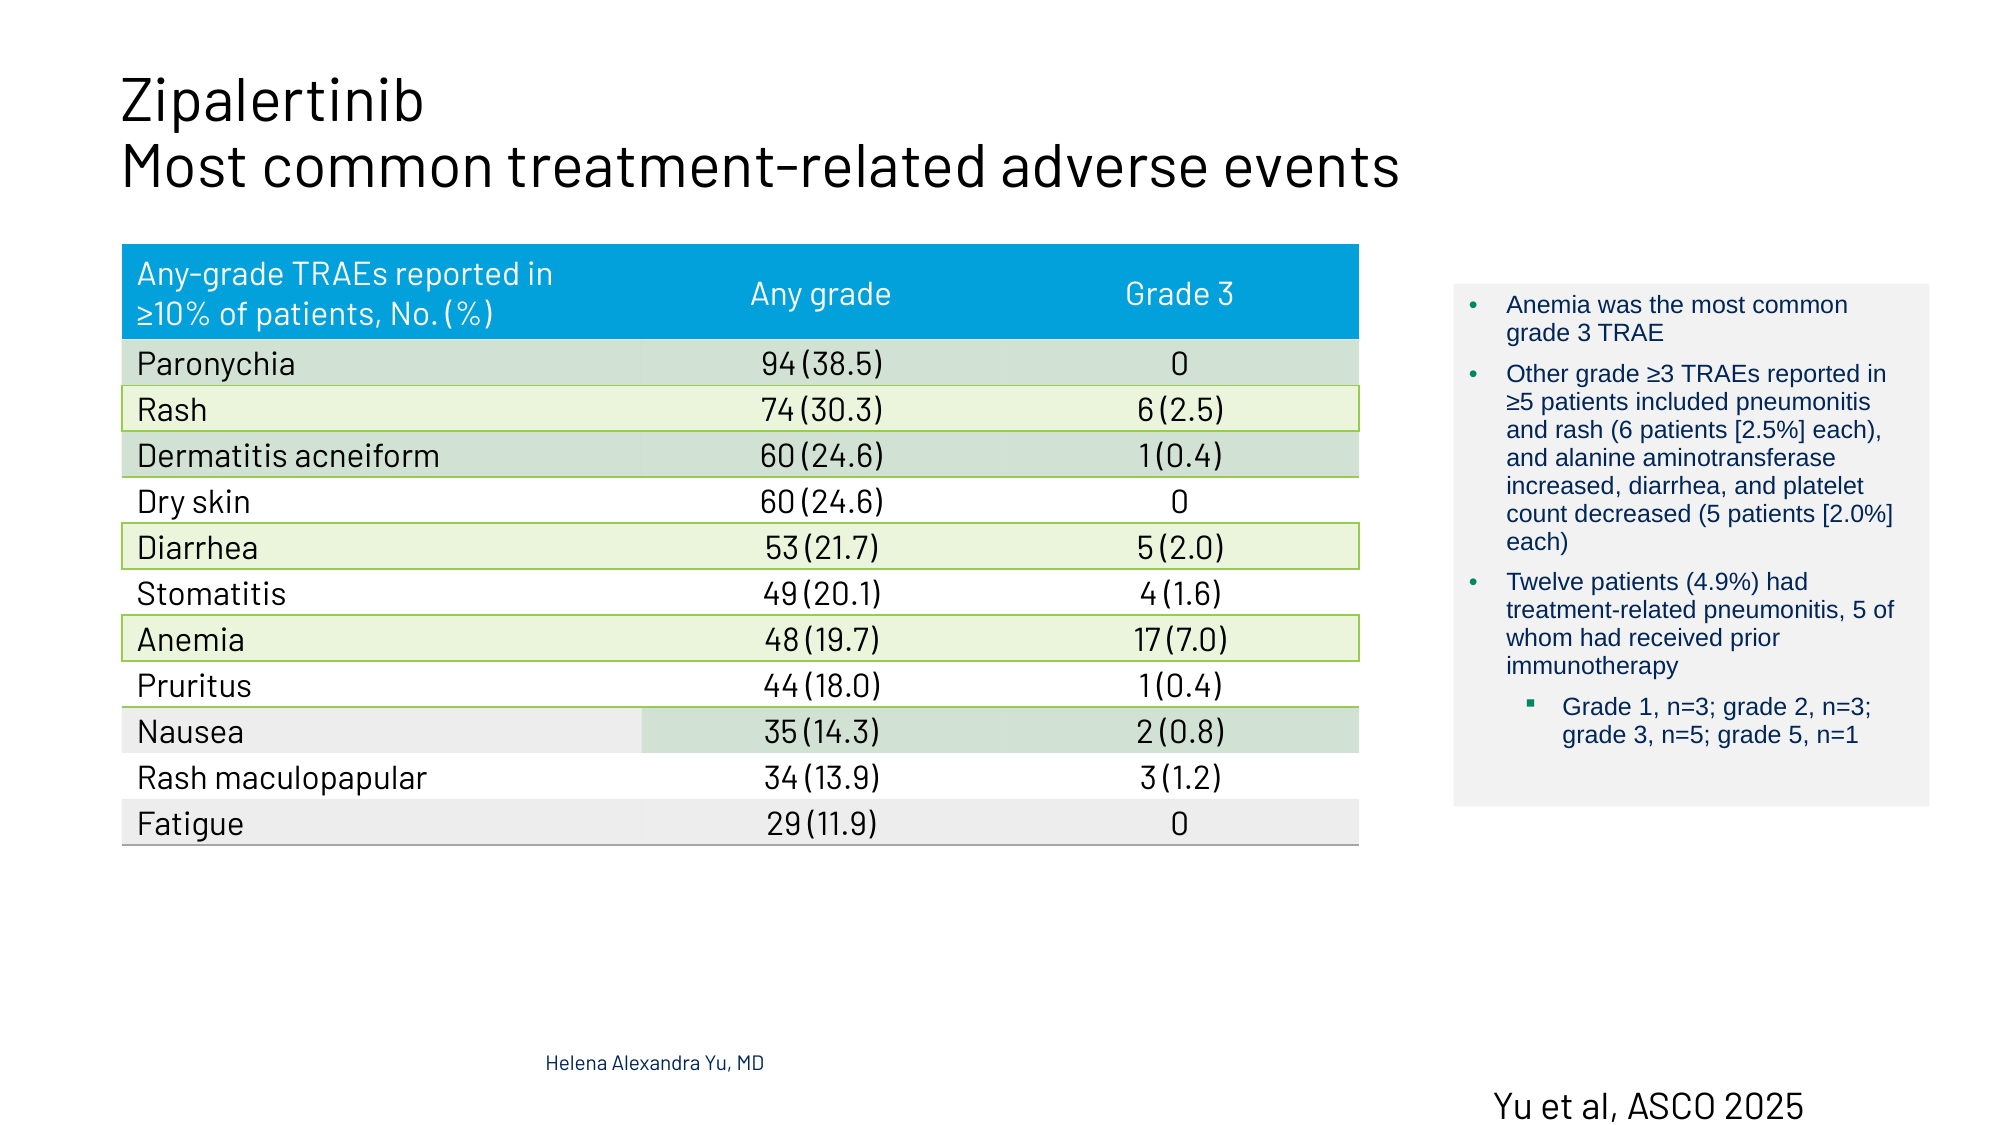

# Zipalertinib Most common treatment-related adverse events
| Any-grade TRAEs reported in ≥10% of patients, No. (%) | Any grade | Grade 3 |
| --- | --- | --- |
| Paronychia | 94 (38.5) | 0 |
| Rash | 74 (30.3) | 6 (2.5) |
| Dermatitis acneiform | 60 (24.6) | 1 (0.4) |
| Dry skin | 60 (24.6) | 0 |
| Diarrhea | 53 (21.7) | 5 (2.0) |
| Stomatitis | 49 (20.1) | 4 (1.6) |
| Anemia | 48 (19.7) | 17 (7.0) |
| Pruritus | 44 (18.0) | 1 (0.4) |
| Nausea | 35 (14.3) | 2 (0.8) |
| Rash maculopapular | 34 (13.9) | 3 (1.2) |
| Fatigue | 29 (11.9) | 0 |
Anemia was the most common grade 3 TRAE
Other grade ≥3 TRAEs reported in ≥5 patients included pneumonitis and rash (6 patients [2.5%] each), and alanine aminotransferase increased, diarrhea, and platelet count decreased (5 patients [2.0%] each)
Twelve patients (4.9%) had treatment-related pneumonitis, 5 of whom had received prior immunotherapy
Grade 1, n=3; grade 2, n=3; grade 3, n=5; grade 5, n=1
Helena Alexandra Yu, MD
Yu et al, ASCO 2025